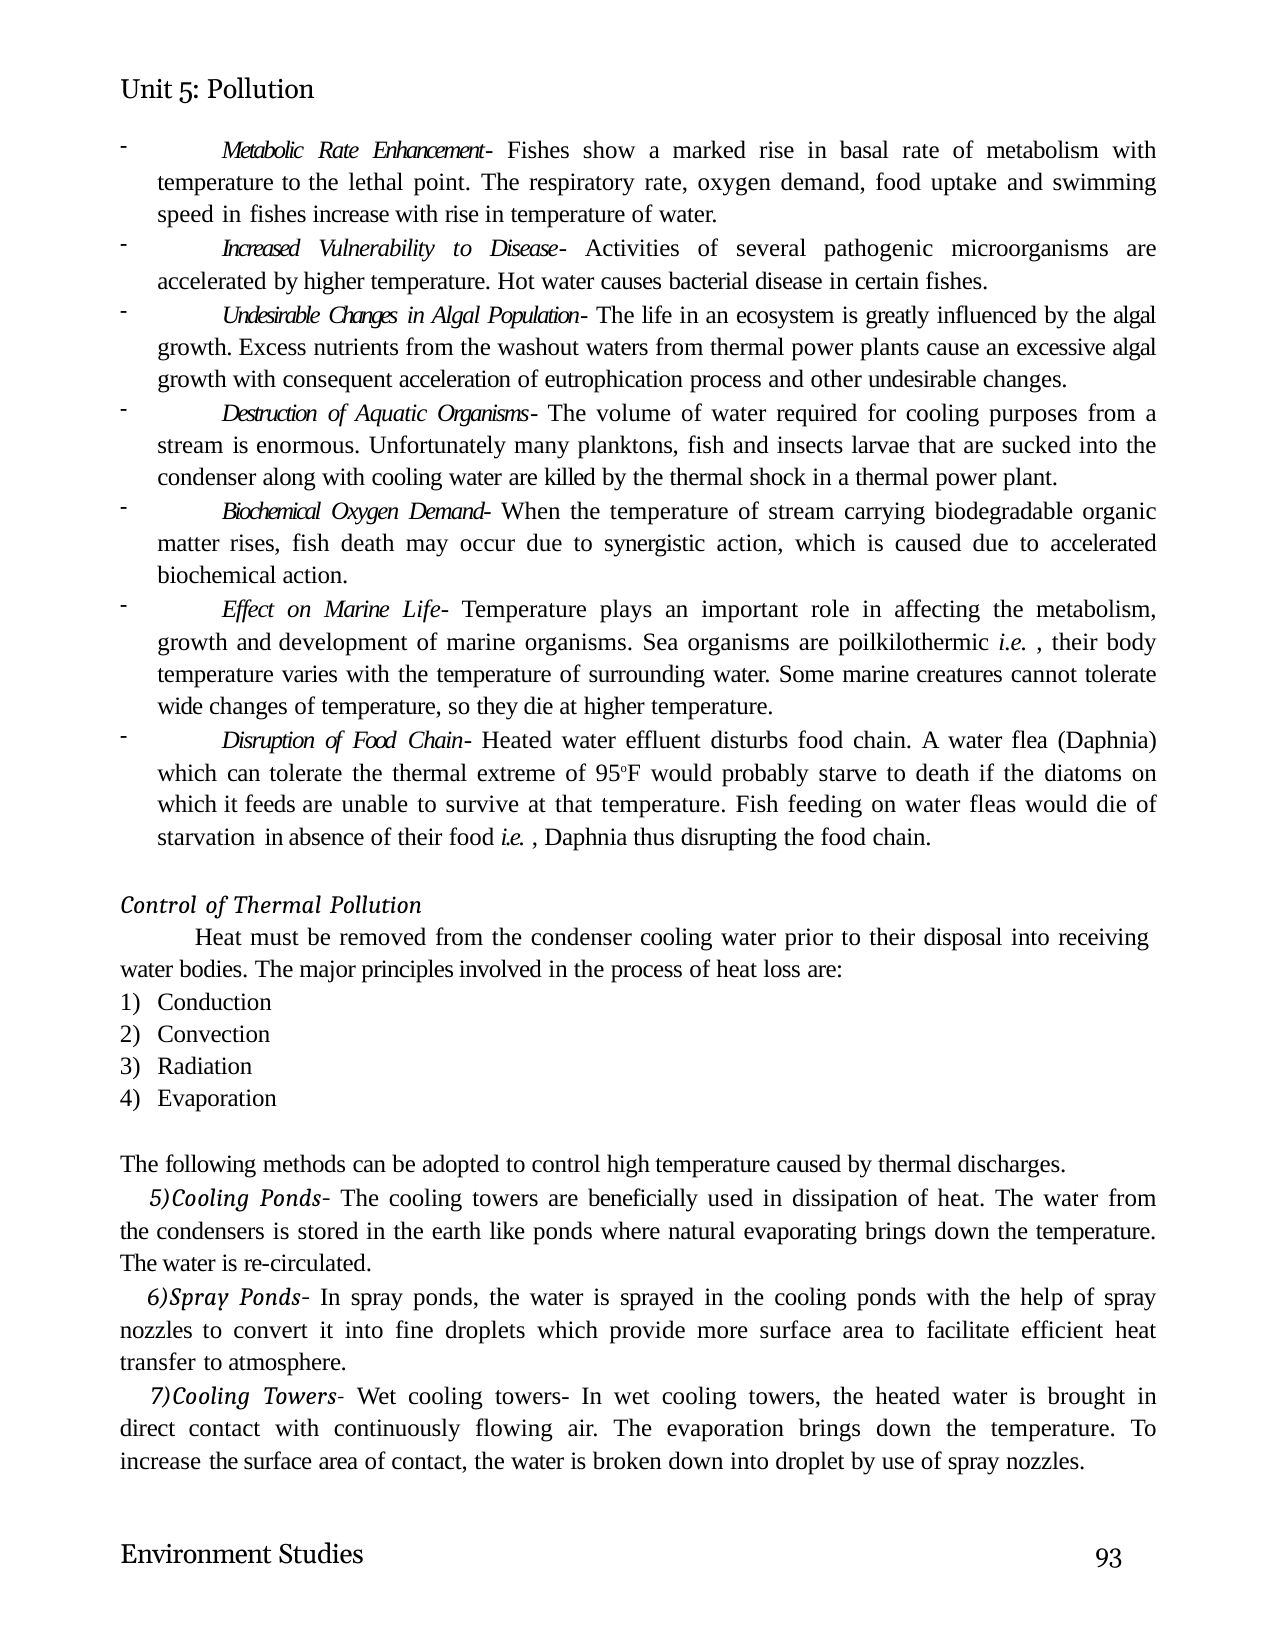

Unit 5: Pollution
	Metabolic Rate Enhancement- Fishes show a marked rise in basal rate of metabolism with temperature to the lethal point. The respiratory rate, oxygen demand, food uptake and swimming speed in fishes increase with rise in temperature of water.
	Increased Vulnerability to Disease- Activities of several pathogenic microorganisms are accelerated by higher temperature. Hot water causes bacterial disease in certain fishes.
	Undesirable Changes in Algal Population- The life in an ecosystem is greatly influenced by the algal growth. Excess nutrients from the washout waters from thermal power plants cause an excessive algal growth with consequent acceleration of eutrophication process and other undesirable changes.
	Destruction of Aquatic Organisms- The volume of water required for cooling purposes from a stream is enormous. Unfortunately many planktons, fish and insects larvae that are sucked into the condenser along with cooling water are killed by the thermal shock in a thermal power plant.
	Biochemical Oxygen Demand- When the temperature of stream carrying biodegradable organic matter rises, fish death may occur due to synergistic action, which is caused due to accelerated biochemical action.
	Effect on Marine Life- Temperature plays an important role in affecting the metabolism, growth and development of marine organisms. Sea organisms are poilkilothermic i.e. , their body temperature varies with the temperature of surrounding water. Some marine creatures cannot tolerate wide changes of temperature, so they die at higher temperature.
	Disruption of Food Chain- Heated water effluent disturbs food chain. A water flea (Daphnia) which can tolerate the thermal extreme of 95oF would probably starve to death if the diatoms on which it feeds are unable to survive at that temperature. Fish feeding on water fleas would die of starvation in absence of their food i.e. , Daphnia thus disrupting the food chain.

Control of Thermal Pollution
Heat must be removed from the condenser cooling water prior to their disposal into receiving water bodies. The major principles involved in the process of heat loss are:
Conduction
Convection
Radiation
Evaporation

The following methods can be adopted to control high temperature caused by thermal discharges.
Cooling Ponds- The cooling towers are beneficially used in dissipation of heat. The water from the condensers is stored in the earth like ponds where natural evaporating brings down the temperature. The water is re-circulated.
Spray Ponds- In spray ponds, the water is sprayed in the cooling ponds with the help of spray nozzles to convert it into fine droplets which provide more surface area to facilitate efficient heat transfer to atmosphere.
Cooling Towers- Wet cooling towers- In wet cooling towers, the heated water is brought in direct contact with continuously flowing air. The evaporation brings down the temperature. To increase the surface area of contact, the water is broken down into droplet by use of spray nozzles.
Environment Studies
93